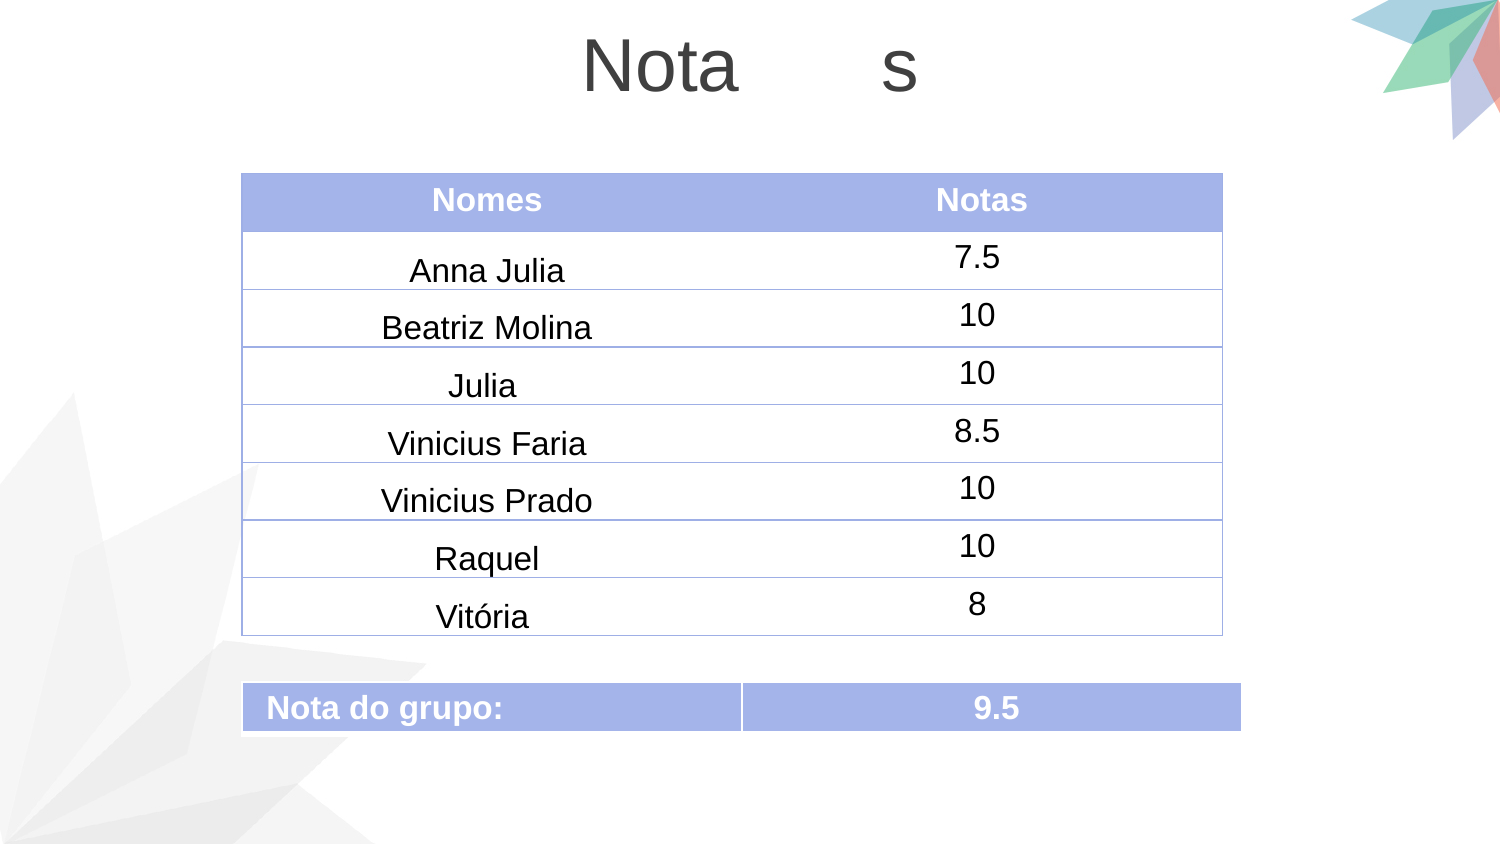

Nota	s
| Nomes | Notas |
| --- | --- |
| Anna Julia | 7.5 |
| Beatriz Molina | 10 |
| Julia | 10 |
| Vinicius Faria | 8.5 |
| Vinicius Prado | 10 |
| Raquel | 10 |
| Vitória | 8 |
| Nota do grupo: | 9.5 |
| --- | --- |